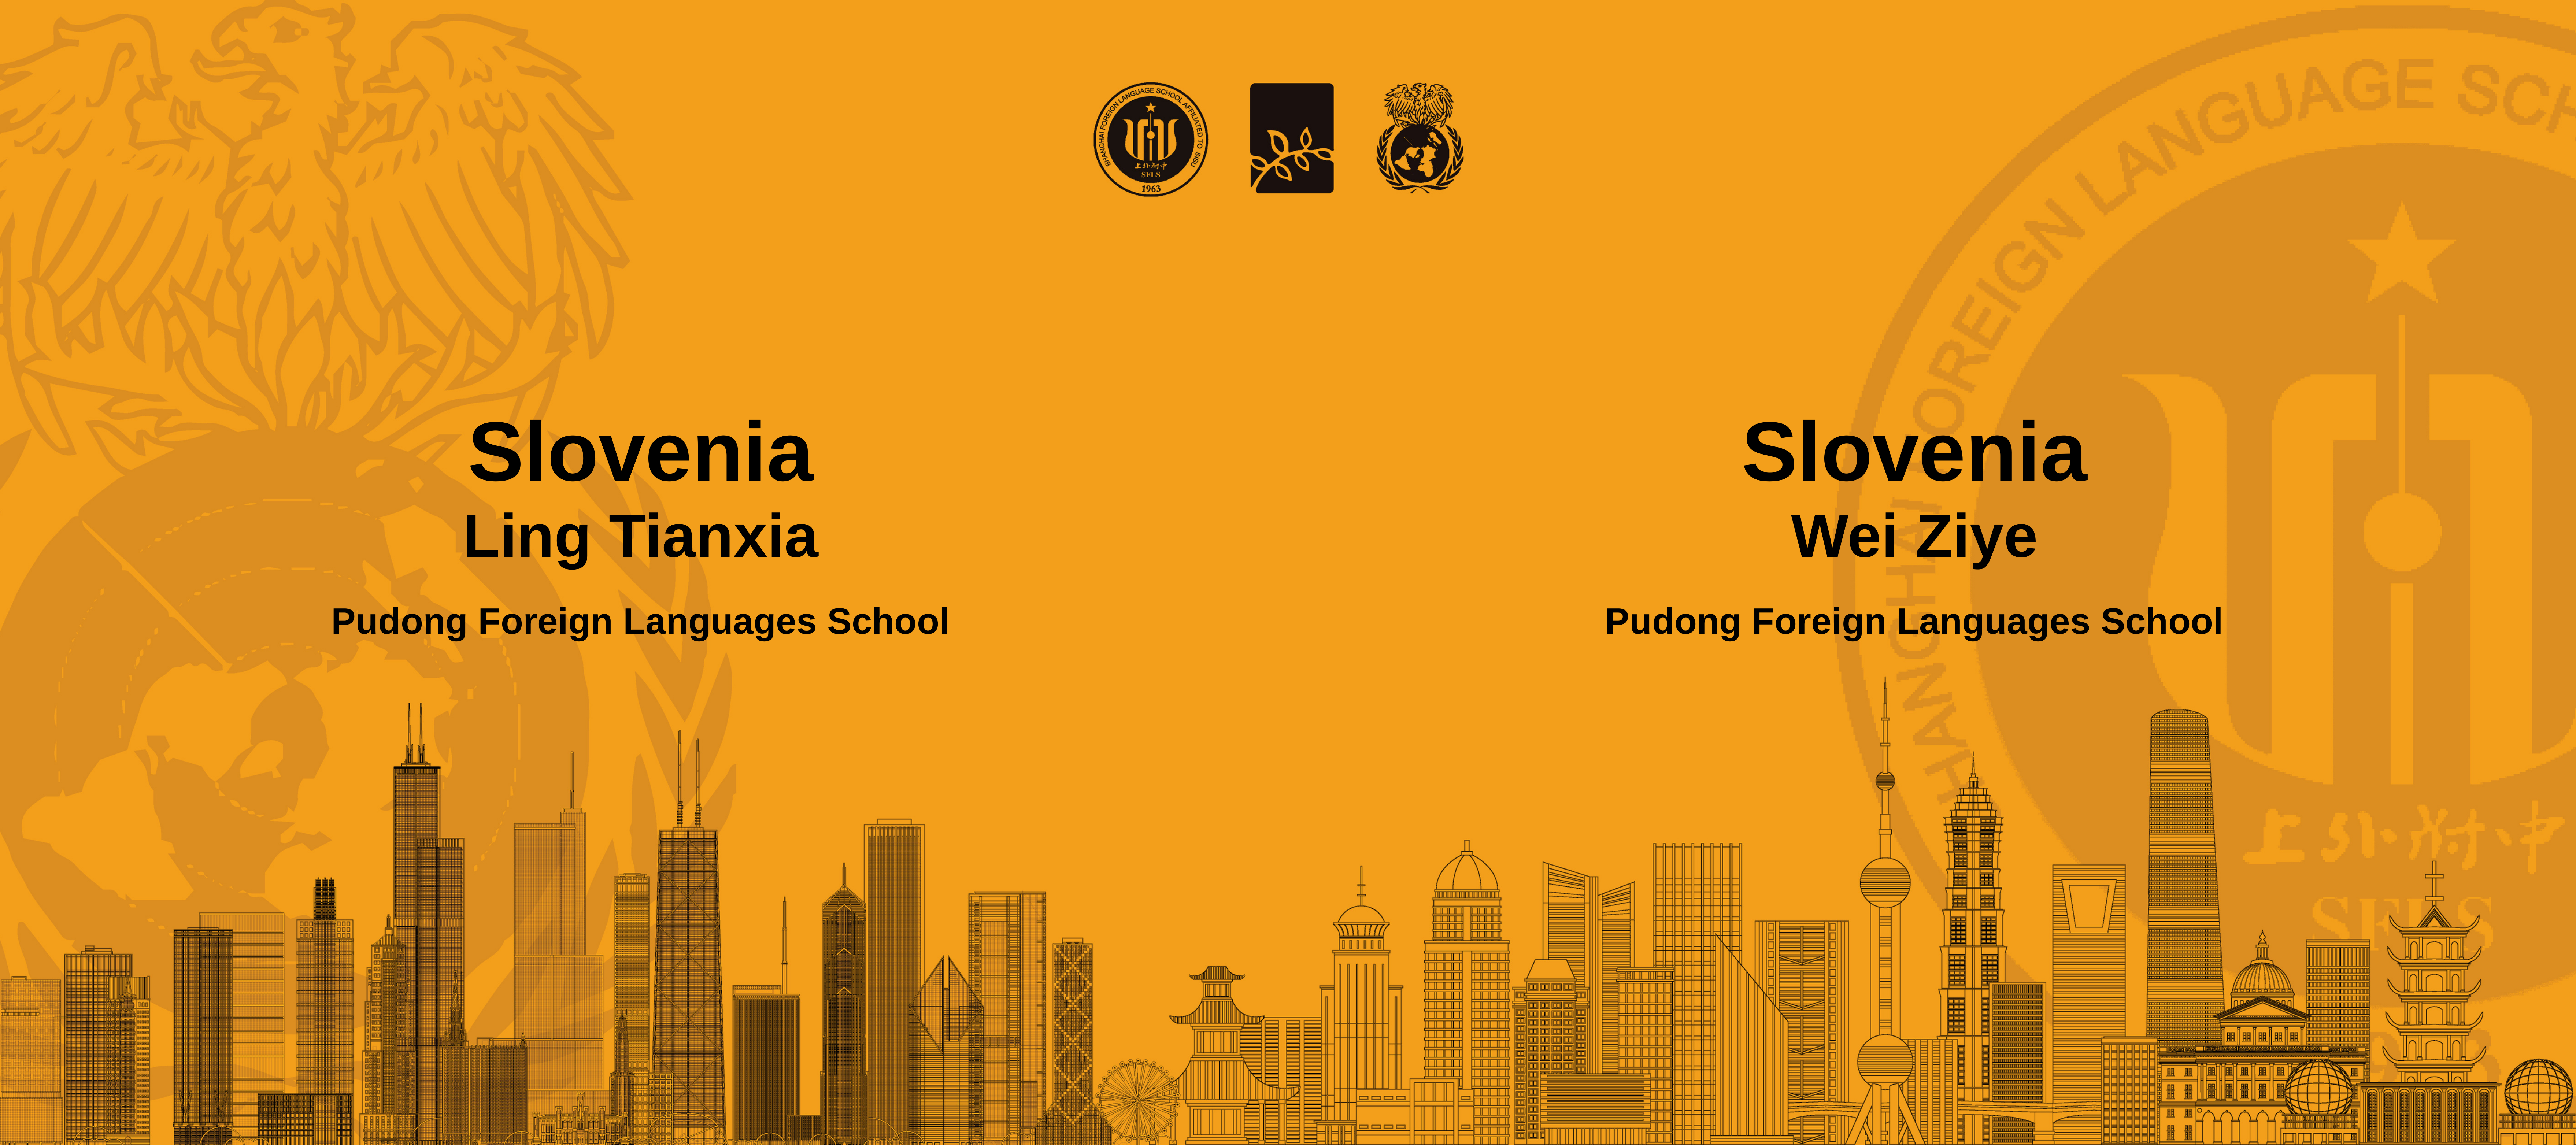

Slovenia
Wei Ziye
Pudong Foreign Languages School
Slovenia
Ling Tianxia
Pudong Foreign Languages School